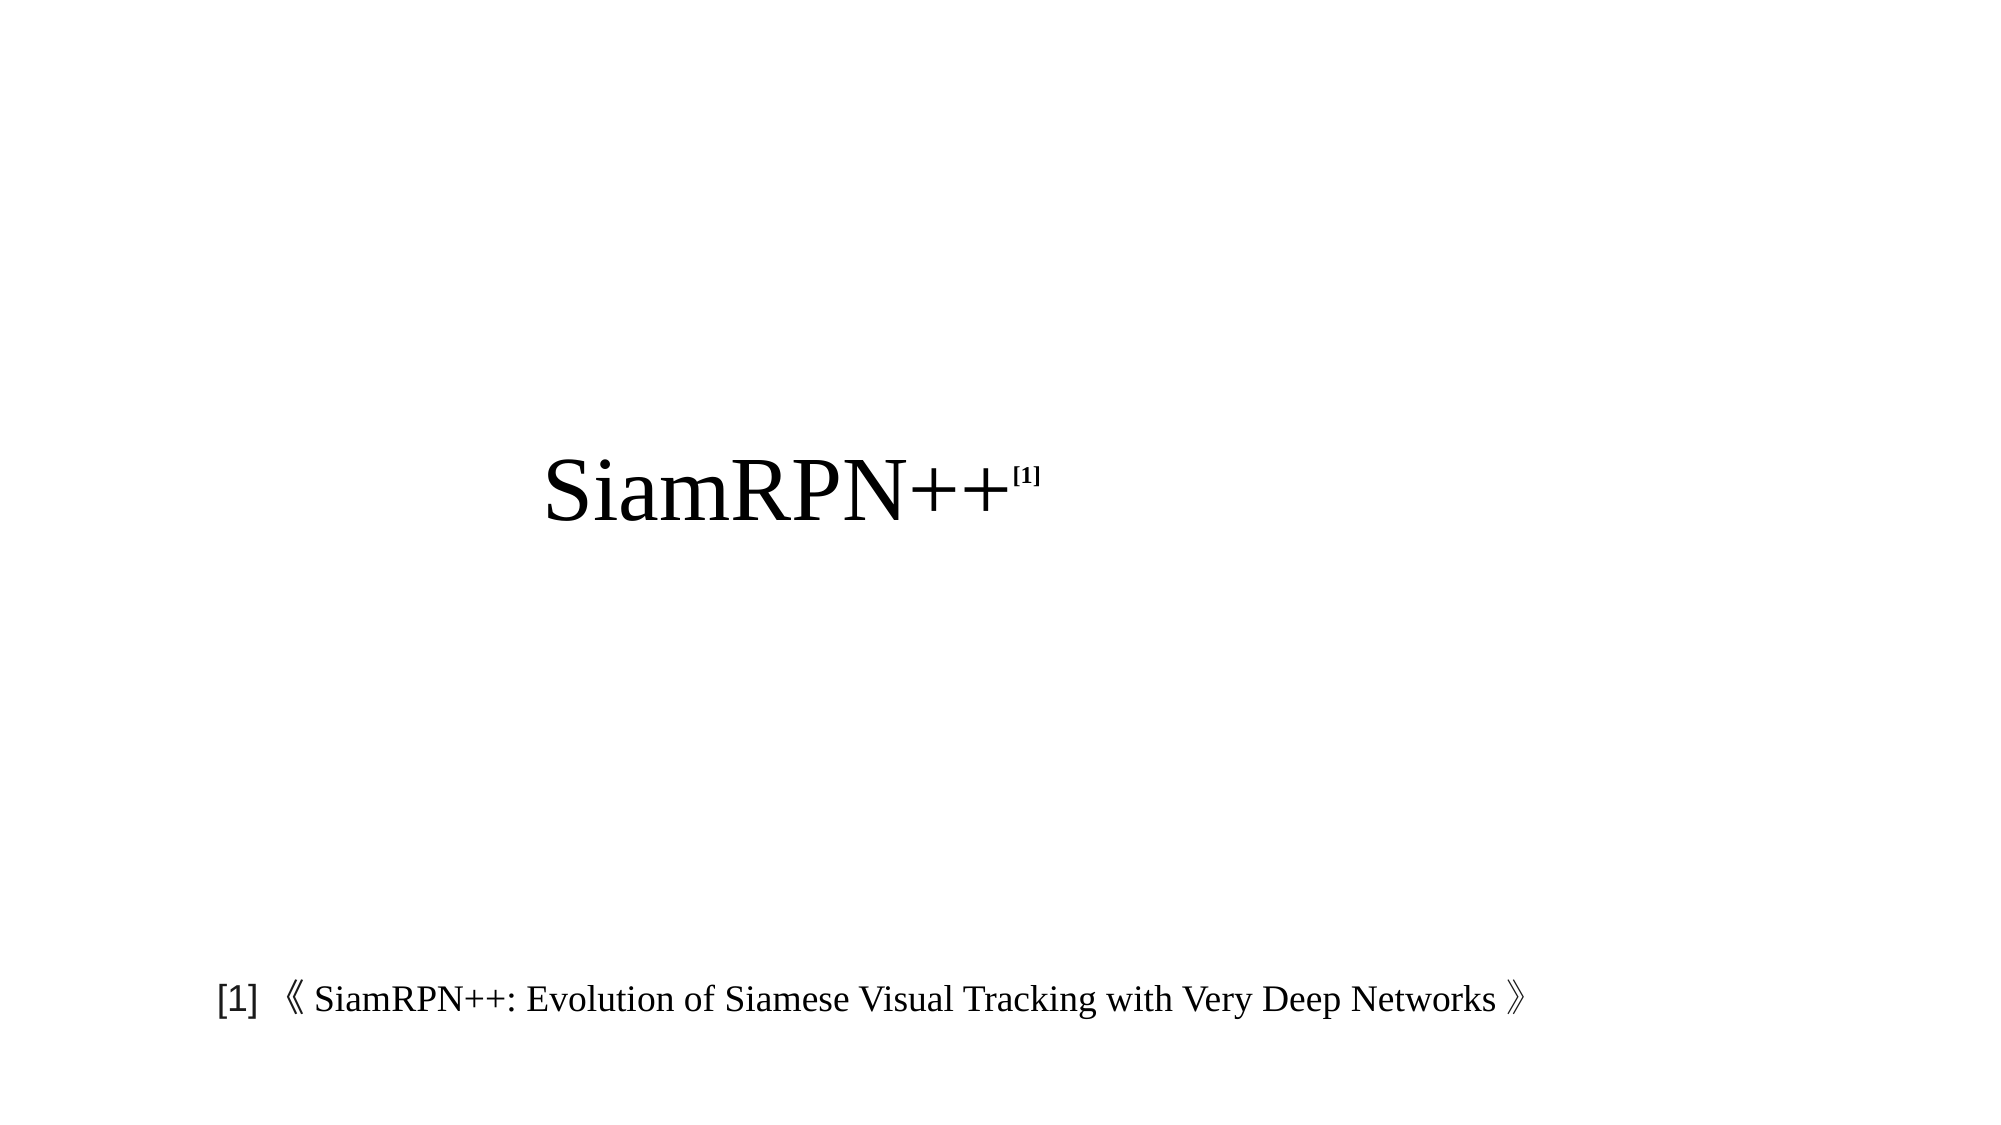

# SiamRPN++[1]
[1]《SiamRPN++: Evolution of Siamese Visual Tracking with Very Deep Networks》